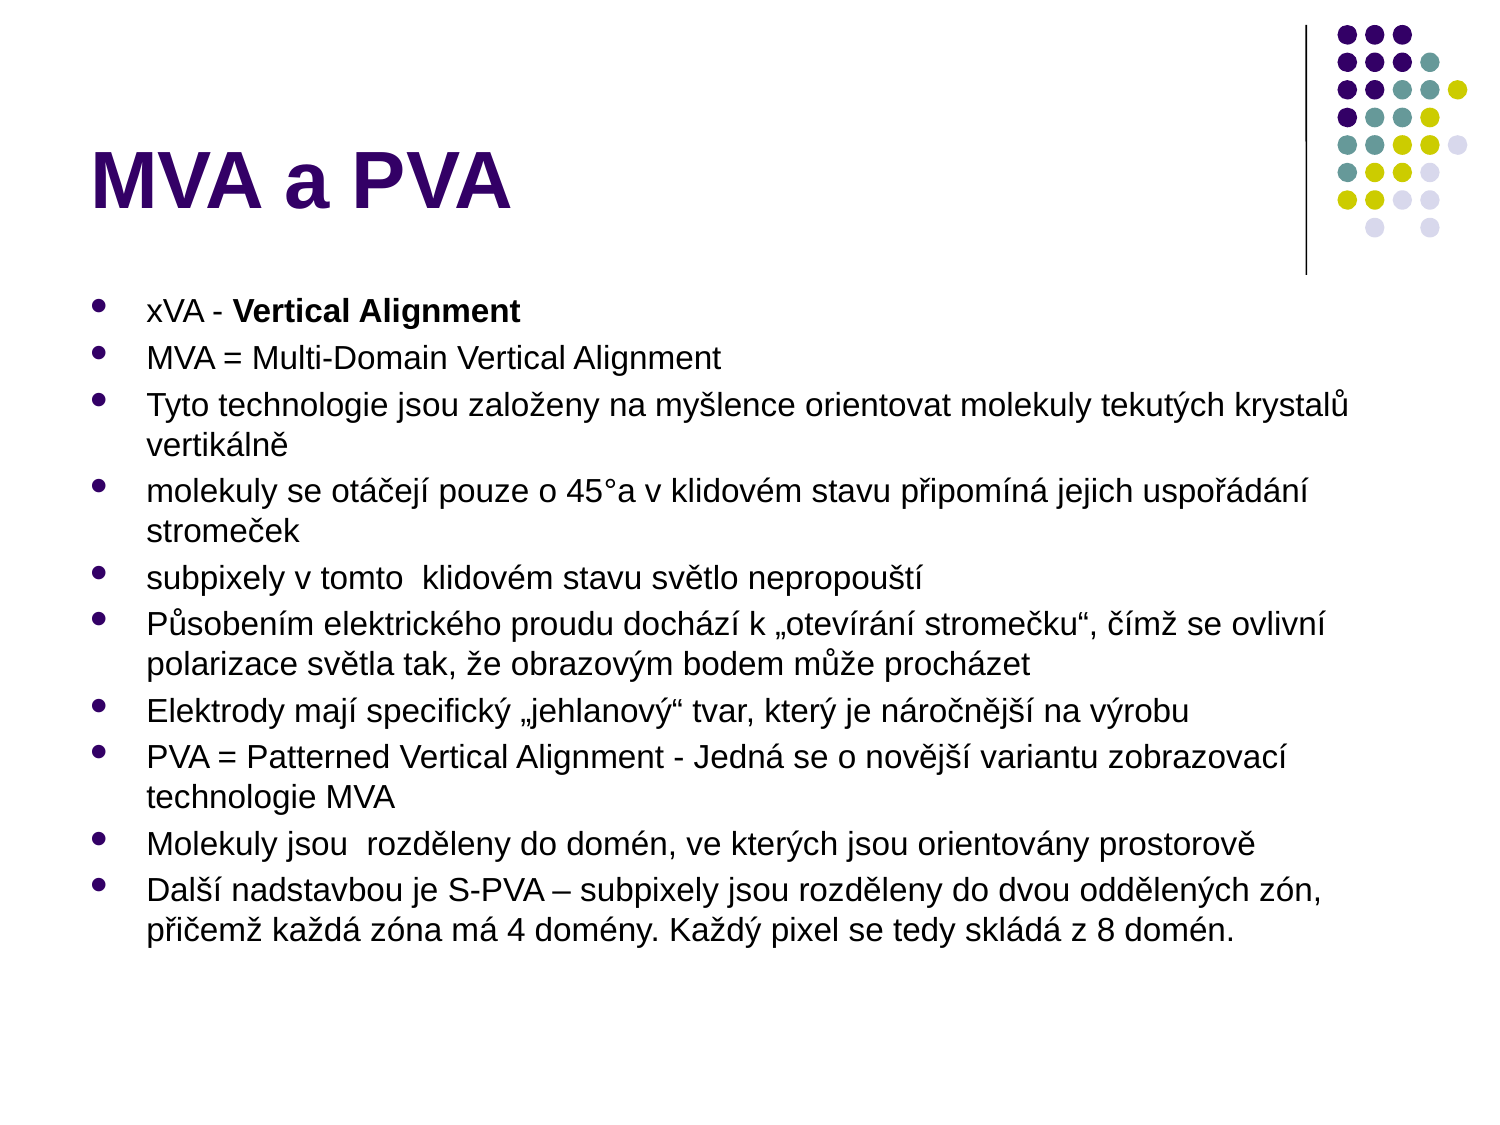

# MVA a PVA
xVA - Vertical Alignment
MVA = Multi-Domain Vertical Alignment
Tyto technologie jsou založeny na myšlence orientovat molekuly tekutých krystalů vertikálně
molekuly se otáčejí pouze o 45°a v klidovém stavu připomíná jejich uspořádání stromeček
subpixely v tomto  klidovém stavu světlo nepropouští
Působením elektrického proudu dochází k „otevírání stromečku“, čímž se ovlivní polarizace světla tak, že obrazovým bodem může procházet
Elektrody mají specifický „jehlanový“ tvar, který je náročnější na výrobu
PVA = Patterned Vertical Alignment - Jedná se o novější variantu zobrazovací technologie MVA
Molekuly jsou  rozděleny do domén, ve kterých jsou orientovány prostorově
Další nadstavbou je S-PVA – subpixely jsou rozděleny do dvou oddělených zón, přičemž každá zóna má 4 domény. Každý pixel se tedy skládá z 8 domén.